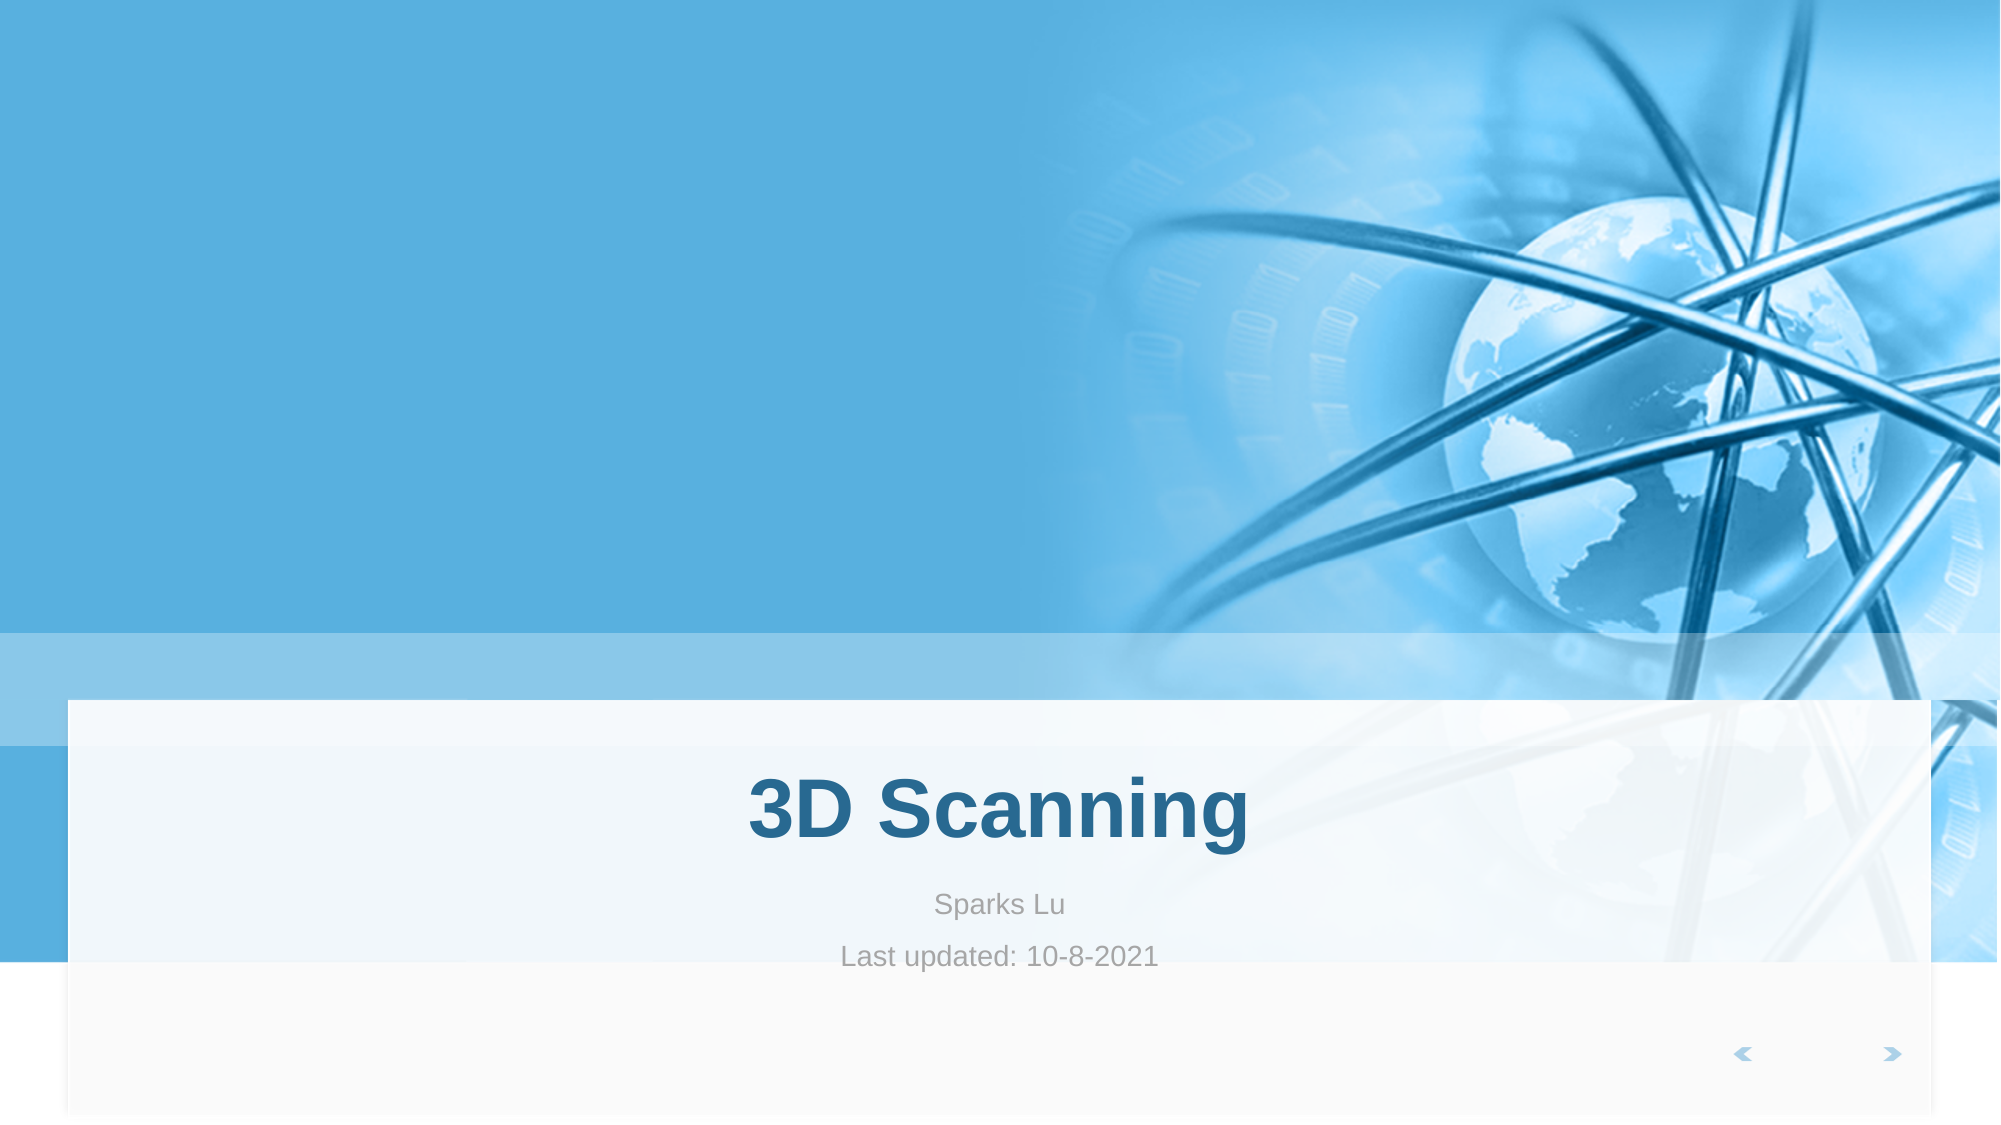

# 3D Scanning
Sparks Lu
Last updated: 10-8-2021